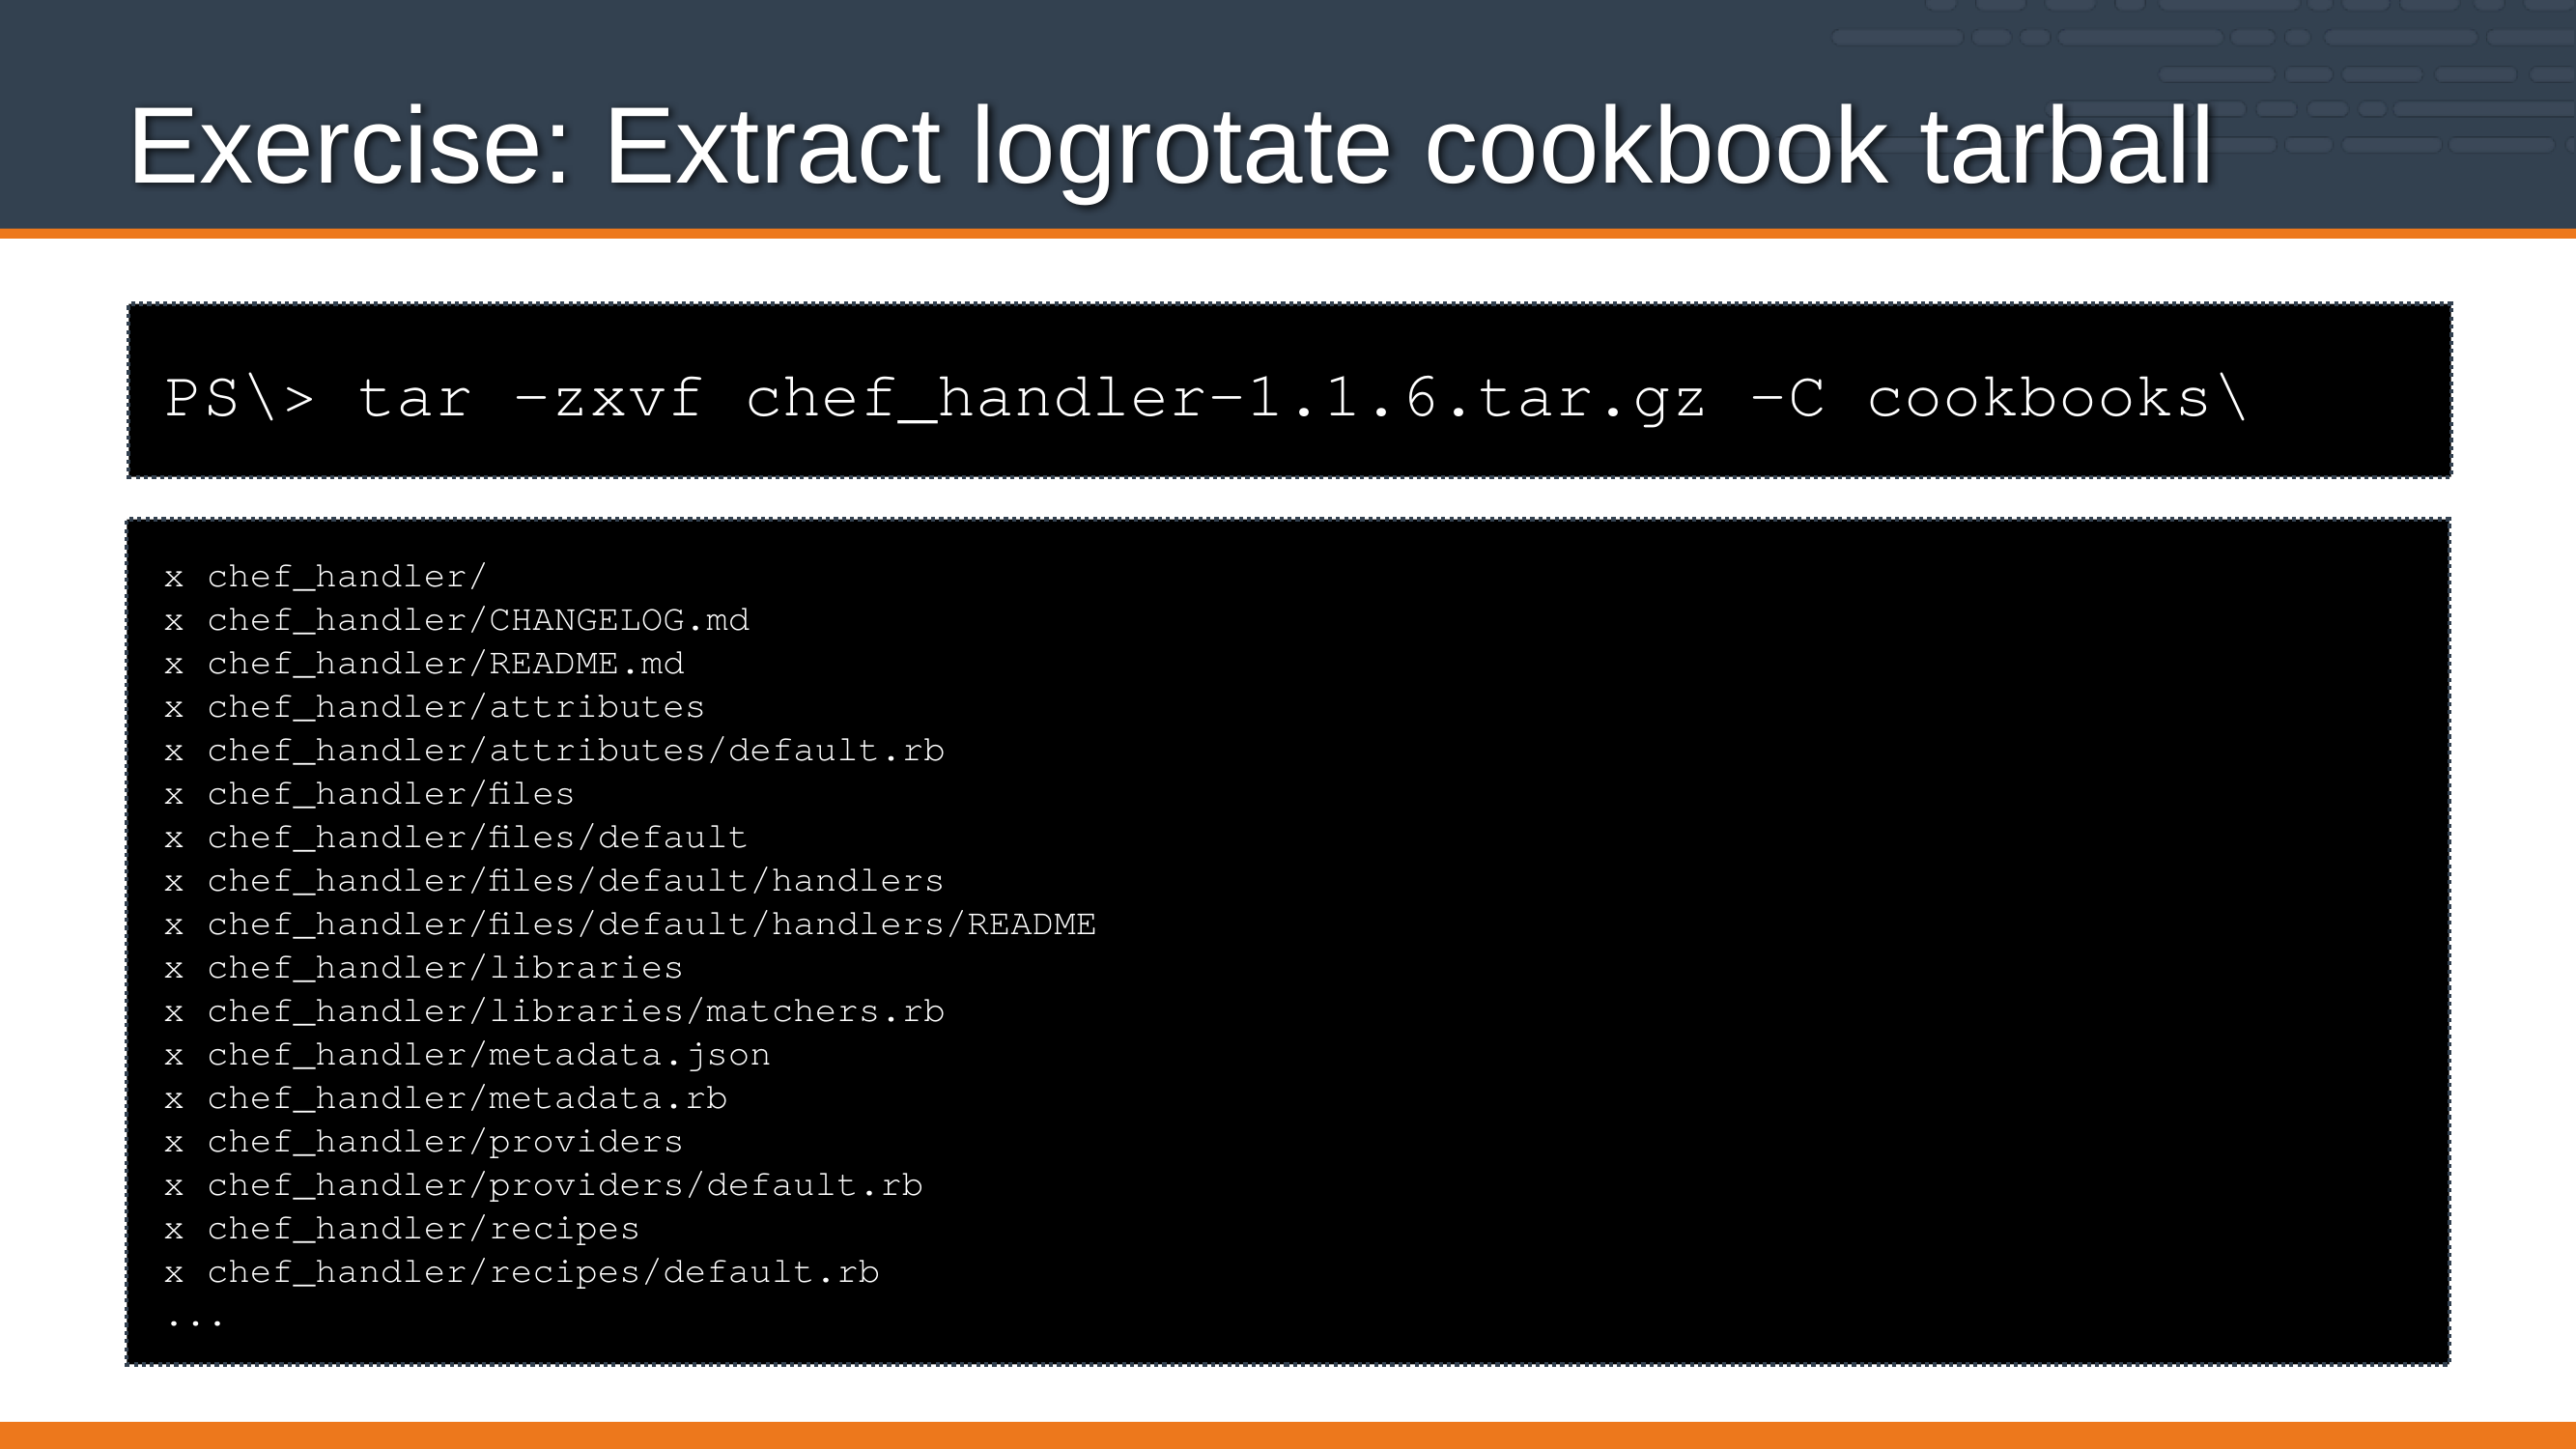

Exercise: Extract logrotate cookbook tarball
PS\> tar -zxvf chef_handler-1.1.6.tar.gz -C cookbooks\
x chef_handler/
x chef_handler/CHANGELOG.md
x chef_handler/README.md
x chef_handler/attributes
x chef_handler/attributes/default.rb
x chef_handler/files
x chef_handler/files/default
x chef_handler/files/default/handlers
x chef_handler/files/default/handlers/README
x chef_handler/libraries
x chef_handler/libraries/matchers.rb
x chef_handler/metadata.json
x chef_handler/metadata.rb
x chef_handler/providers
x chef_handler/providers/default.rb
x chef_handler/recipes
x chef_handler/recipes/default.rb
...